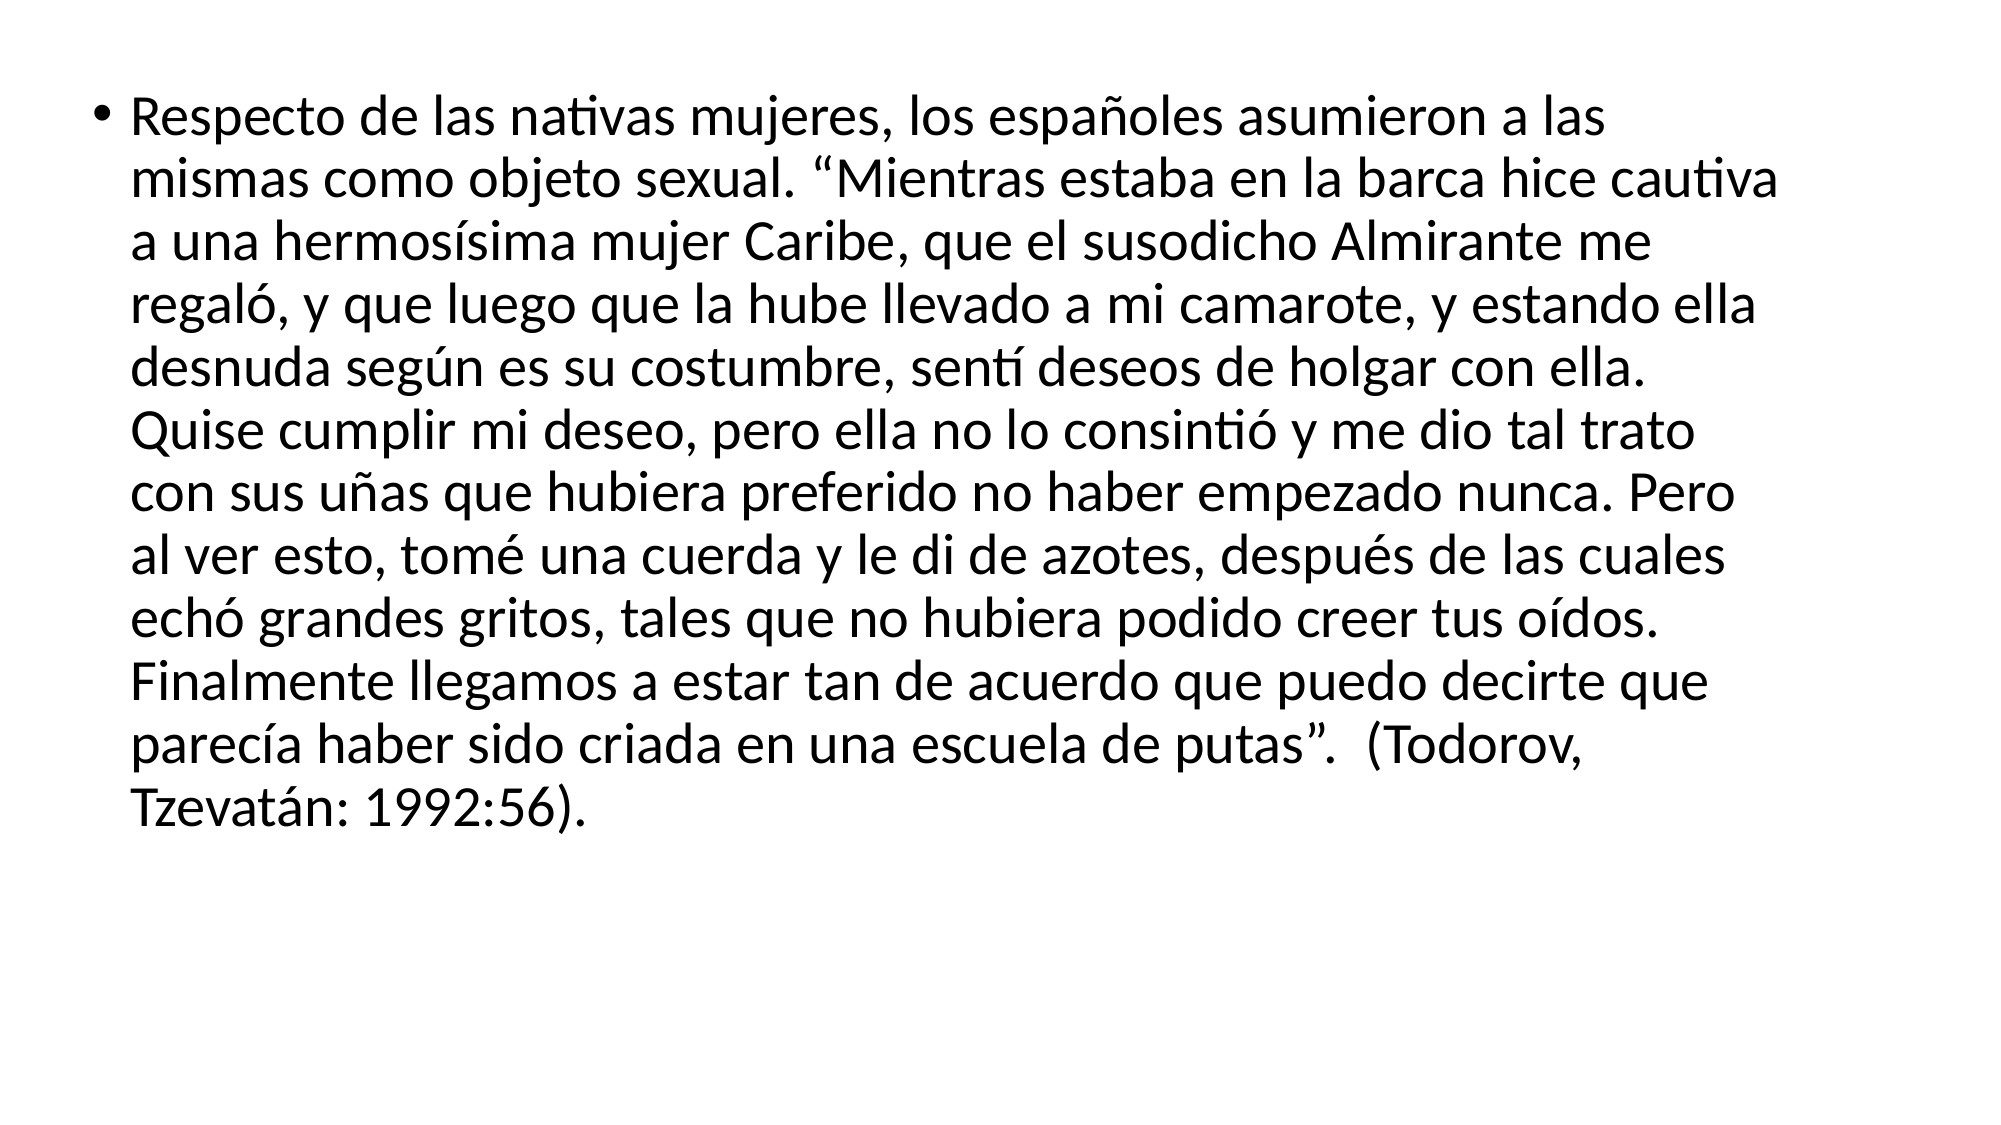

Respecto de las nativas mujeres, los españoles asumieron a las mismas como objeto sexual. “Mientras estaba en la barca hice cautiva a una hermosísima mujer Caribe, que el susodicho Almirante me regaló, y que luego que la hube llevado a mi camarote, y estando ella desnuda según es su costumbre, sentí deseos de holgar con ella. Quise cumplir mi deseo, pero ella no lo consintió y me dio tal trato con sus uñas que hubiera preferido no haber empezado nunca. Pero al ver esto, tomé una cuerda y le di de azotes, después de las cuales echó grandes gritos, tales que no hubiera podido creer tus oídos. Finalmente llegamos a estar tan de acuerdo que puedo decirte que parecía haber sido criada en una escuela de putas”.  (Todorov, Tzevatán: 1992:56).